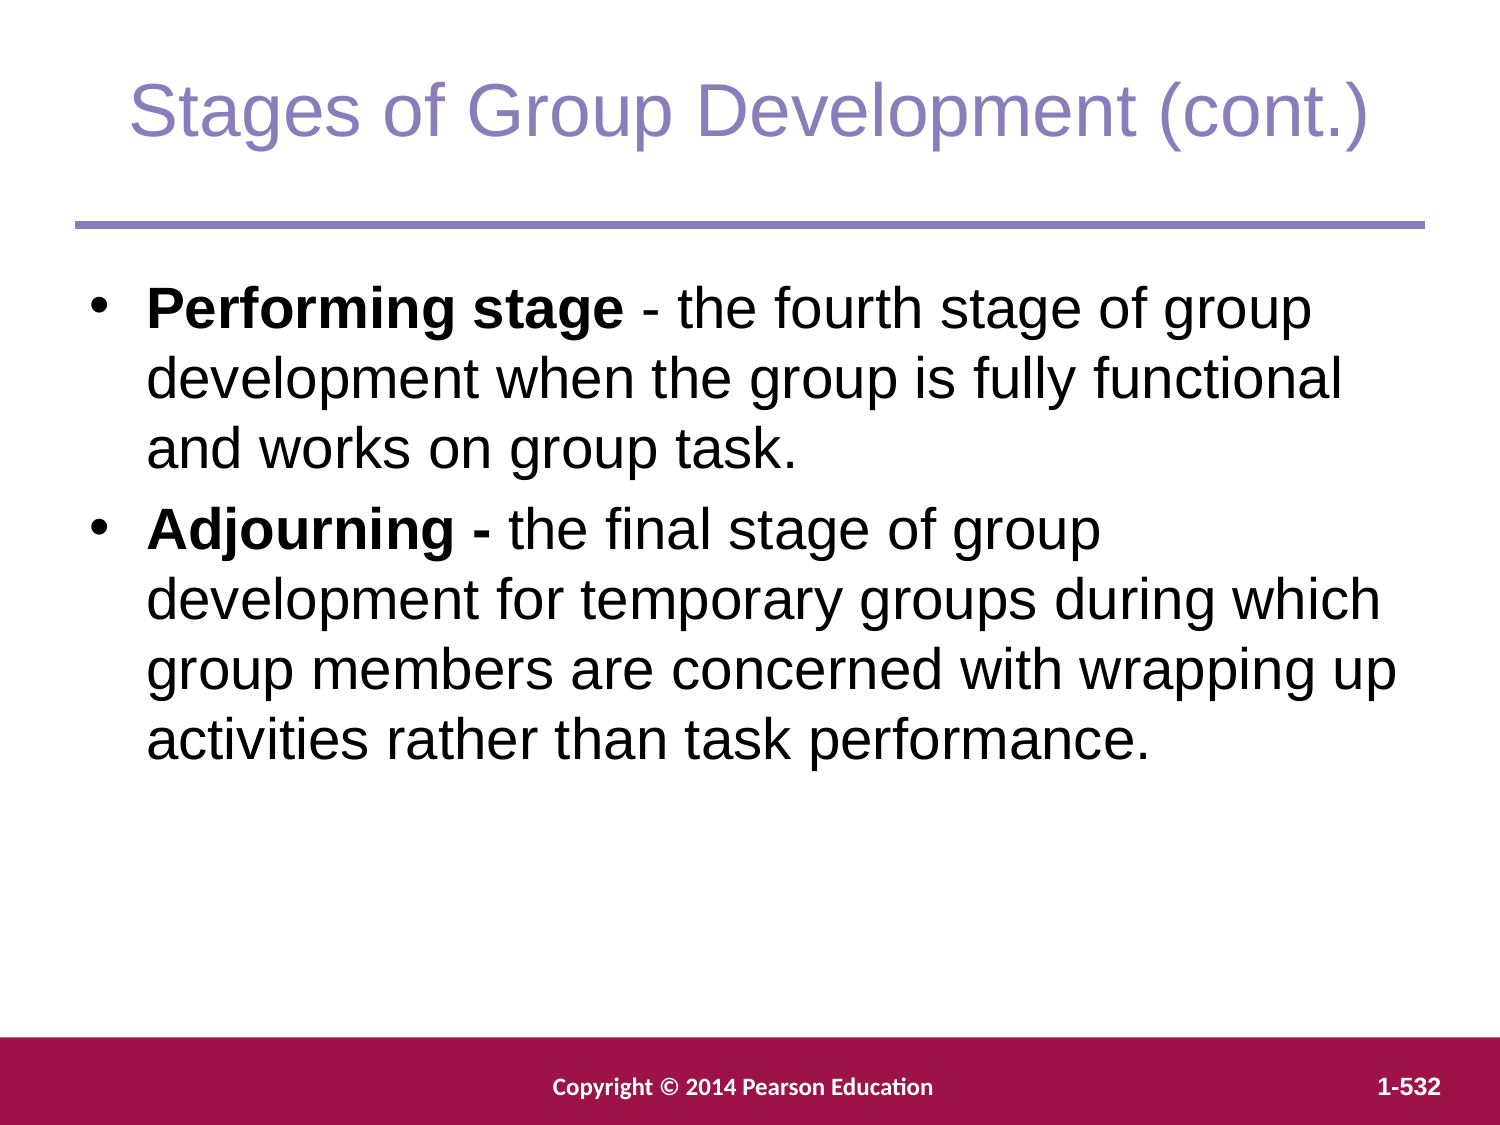

Stages of Group Development (cont.)
Performing stage - the fourth stage of group development when the group is fully functional and works on group task.
Adjourning - the final stage of group development for temporary groups during which group members are concerned with wrapping up activities rather than task performance.